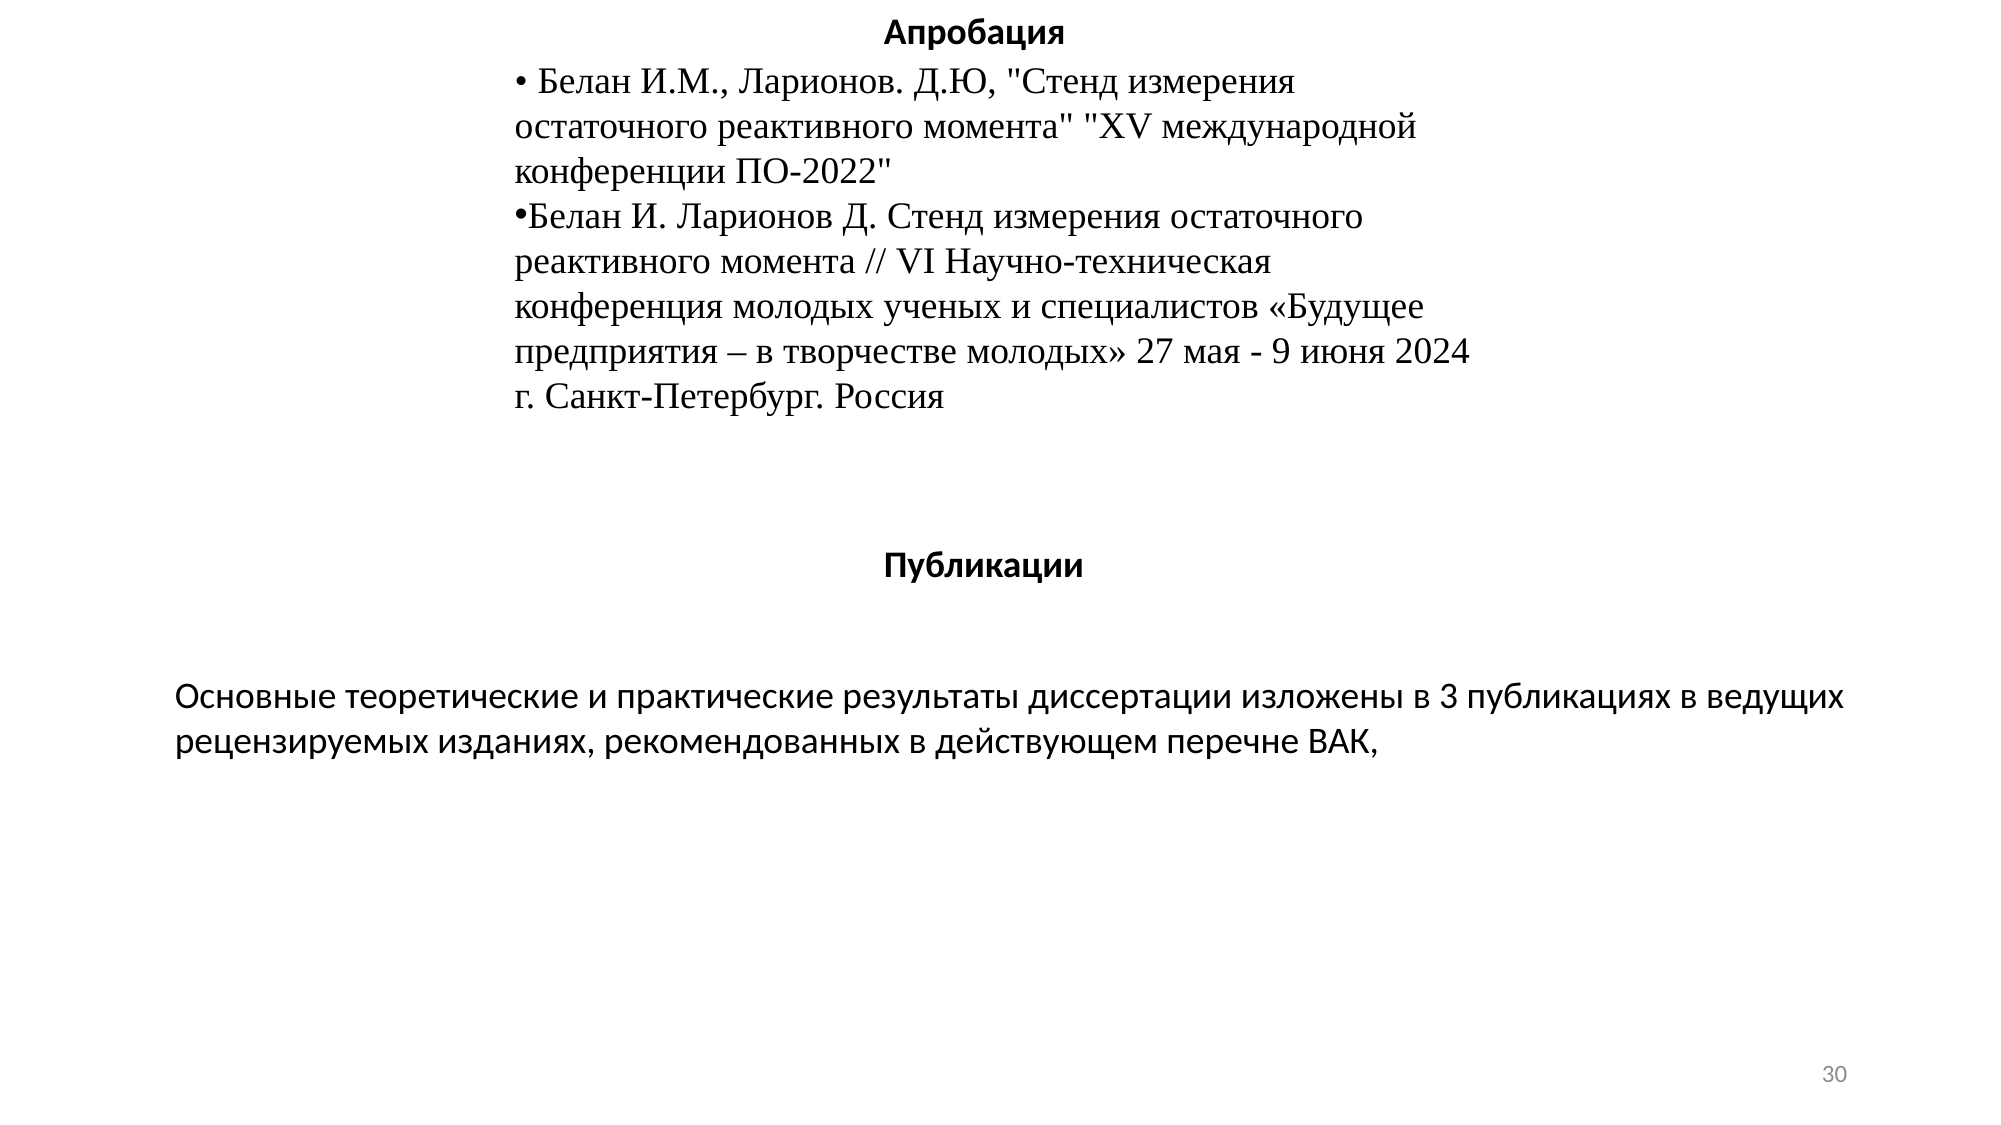

Апробация
• Белан И.М., Ларионов. Д.Ю, "Стенд измерения остаточного реактивного момента" "XV международной конференции ПО-2022"
Белан И. Ларионов Д. Стенд измерения остаточного реактивного момента // VI Научно-техническая конференция молодых ученых и специалистов «Будущее предприятия – в творчестве молодых» 27 мая - 9 июня 2024 г. Санкт-Петербург. Россия

Публикации

Основные теоретические и практические результаты диссертации изложены в 3 публикациях в ведущих рецензируемых изданиях, рекомендованных в действующем перечне ВАК,
30